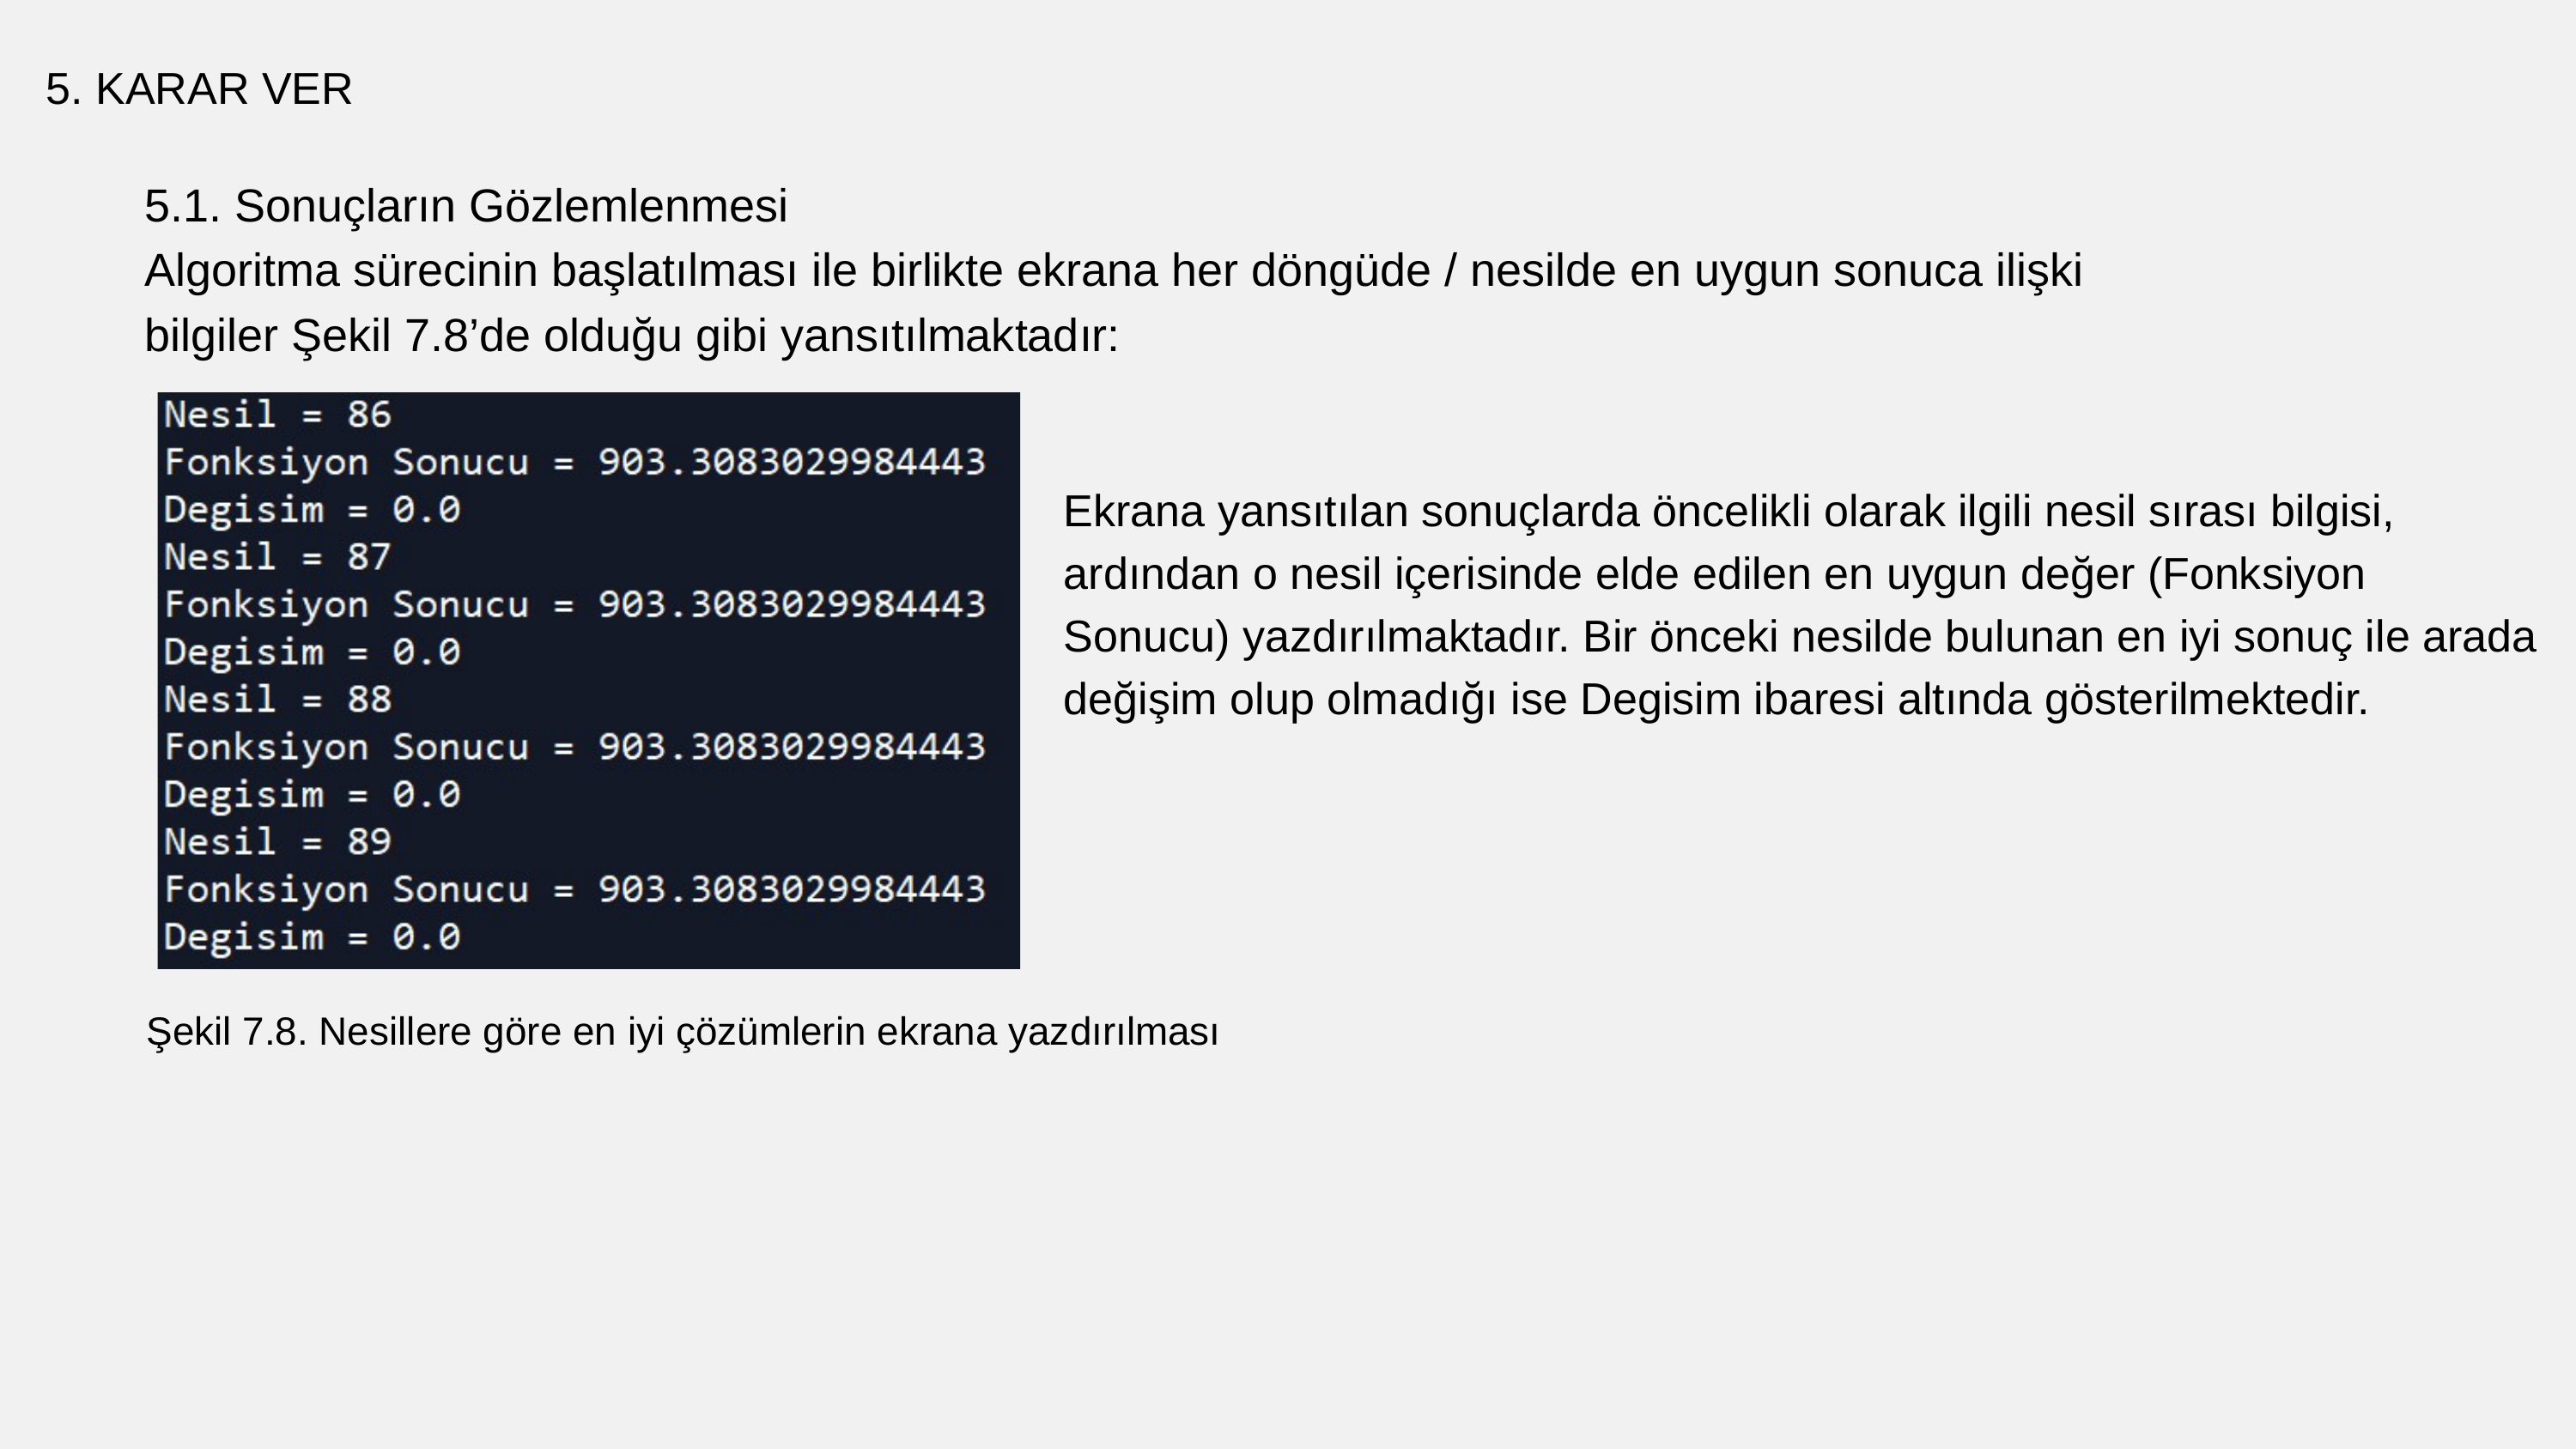

5. KARAR VER
5.1. Sonuçların Gözlemlenmesi
Algoritma sürecinin başlatılması ile birlikte ekrana her döngüde / nesilde en uygun sonuca ilişki
bilgiler Şekil 7.8’de olduğu gibi yansıtılmaktadır:

Ekrana yansıtılan sonuçlarda öncelikli olarak ilgili nesil sırası bilgisi, ardından o nesil içerisinde elde edilen en uygun değer (Fonksiyon Sonucu) yazdırılmaktadır. Bir önceki nesilde bulunan en iyi sonuç ile arada değişim olup olmadığı ise Degisim ibaresi altında gösterilmektedir.
Şekil 7.8. Nesillere göre en iyi çözümlerin ekrana yazdırılması